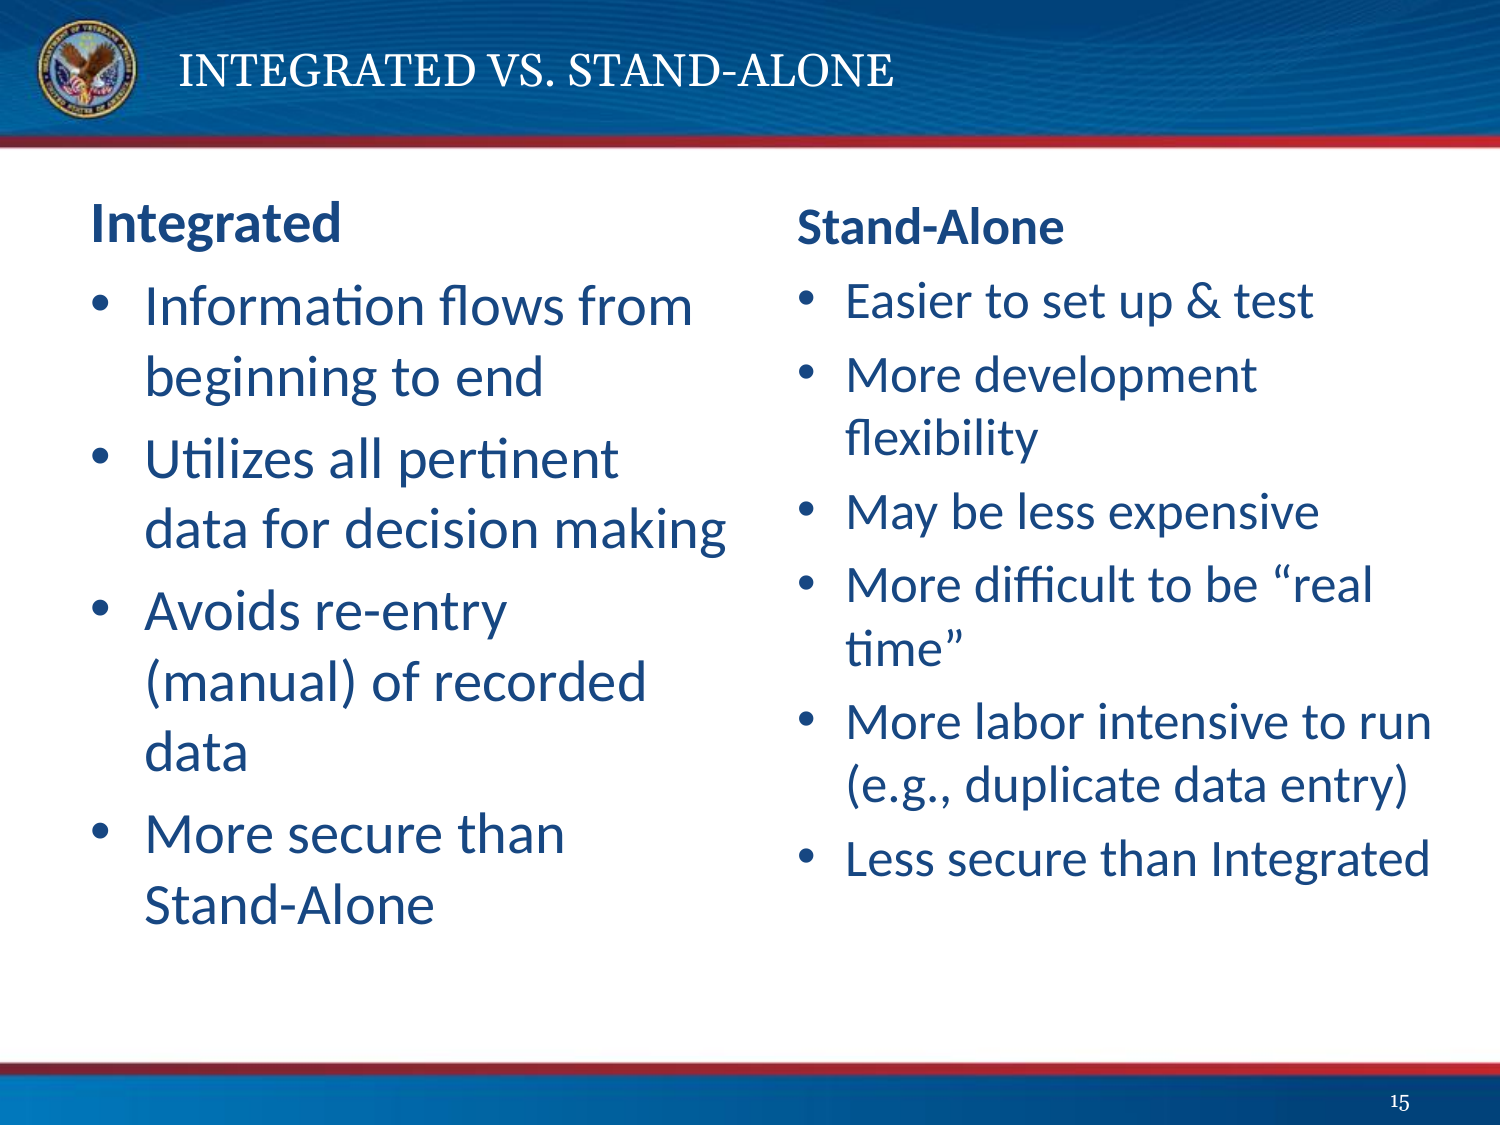

# Integrated vs. Stand-Alone
Integrated
Information flows from beginning to end
Utilizes all pertinent data for decision making
Avoids re-entry (manual) of recorded data
More secure than Stand-Alone
Stand-Alone
Easier to set up & test
More development flexibility
May be less expensive
More difficult to be “real time”
More labor intensive to run (e.g., duplicate data entry)
Less secure than Integrated

15